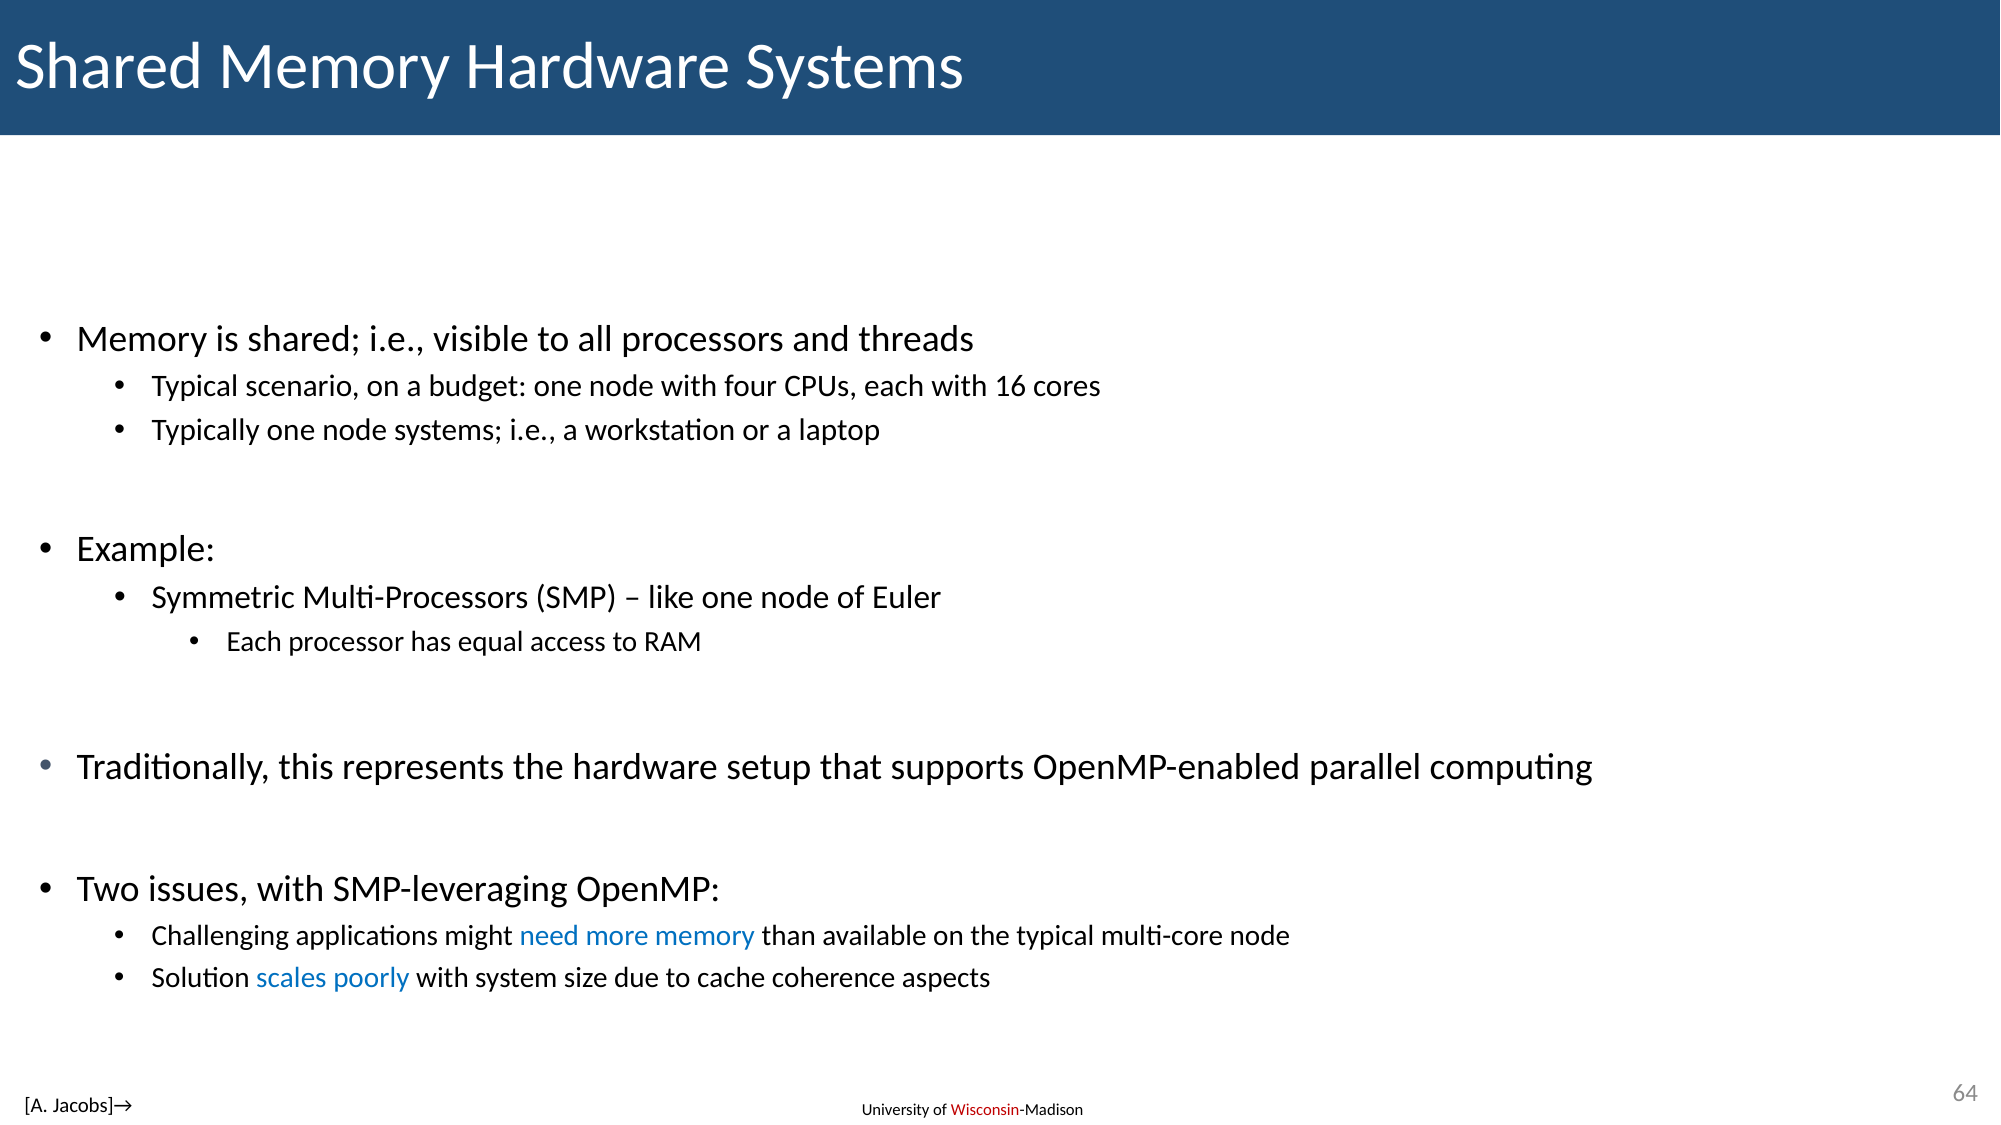

# Shared Memory Hardware Systems

Memory is shared; i.e., visible to all processors and threads
Typical scenario, on a budget: one node with four CPUs, each with 16 cores
Typically one node systems; i.e., a workstation or a laptop

Example:
Symmetric Multi-Processors (SMP) – like one node of Euler
Each processor has equal access to RAM

Traditionally, this represents the hardware setup that supports OpenMP-enabled parallel computing

Two issues, with SMP-leveraging OpenMP:
Challenging applications might need more memory than available on the typical multi-core node
Solution scales poorly with system size due to cache coherence aspects

64
[A. Jacobs]→